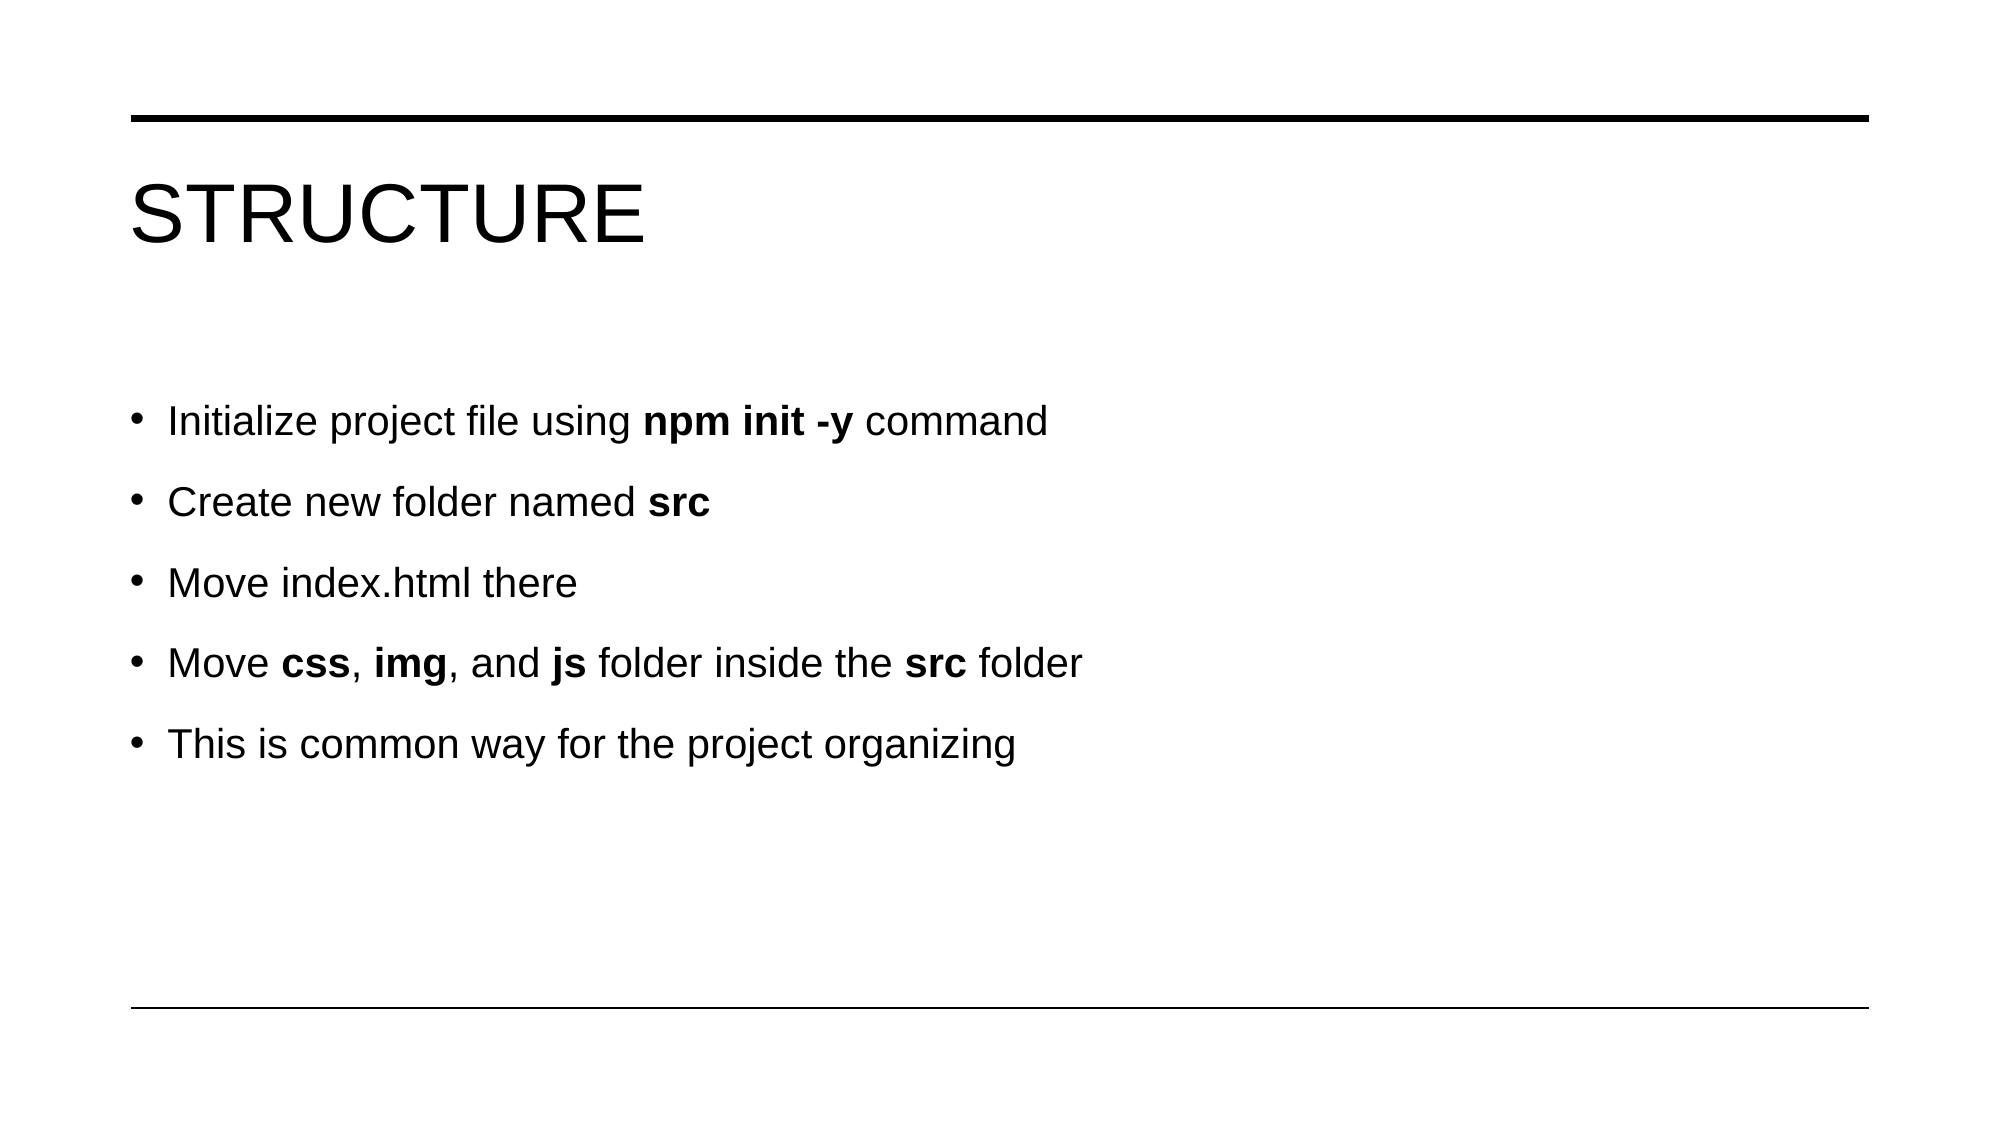

# Structure
Initialize project file using npm init -y command
Create new folder named src
Move index.html there
Move css, img, and js folder inside the src folder
This is common way for the project organizing